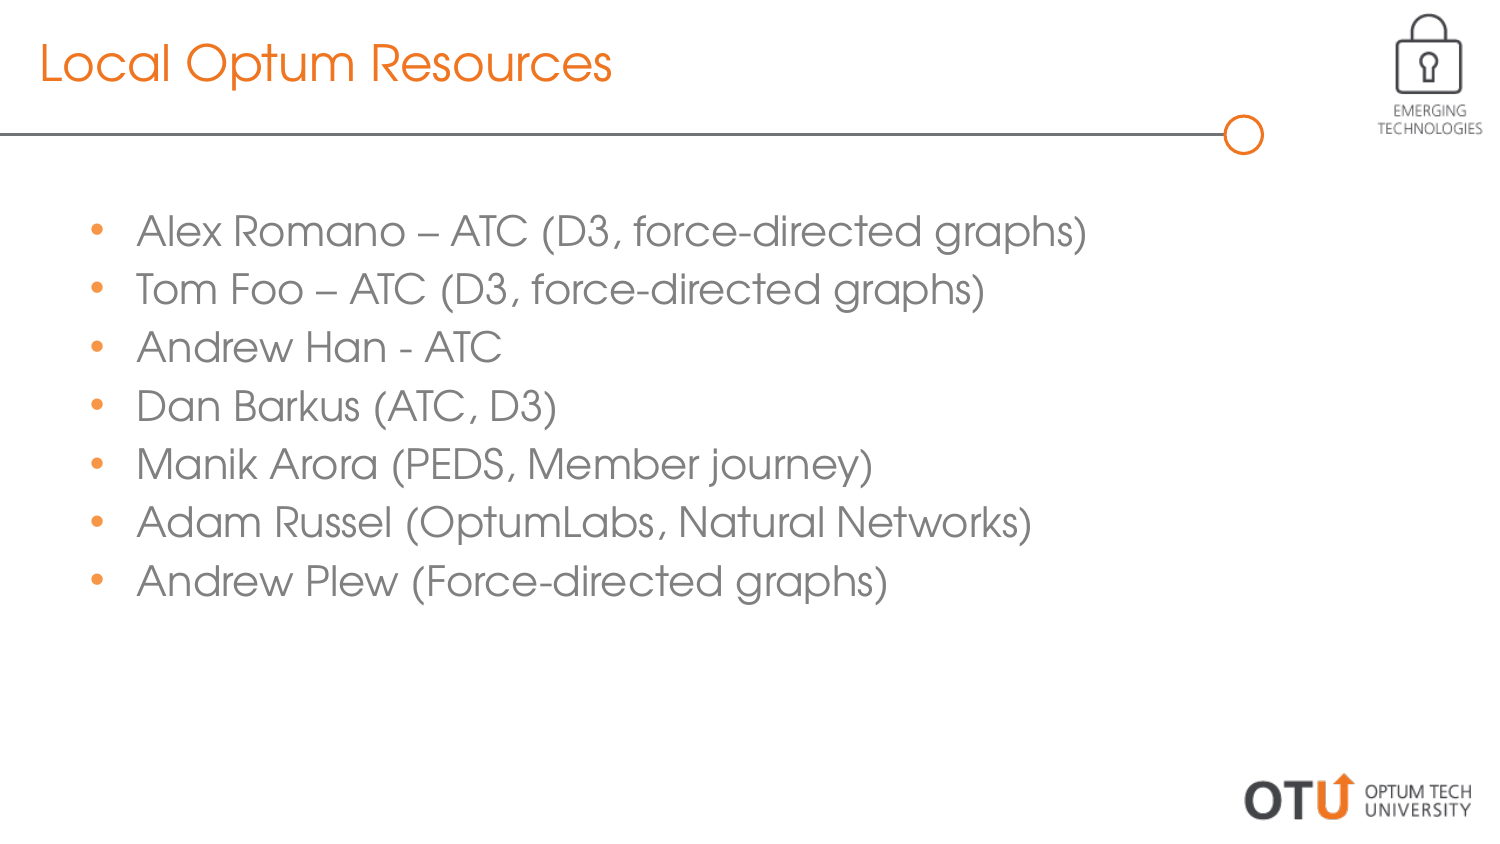

Local Optum Resources
Alex Romano – ATC (D3, force-directed graphs)
Tom Foo – ATC (D3, force-directed graphs)
Andrew Han - ATC
Dan Barkus (ATC, D3)
Manik Arora (PEDS, Member journey)
Adam Russel (OptumLabs, Natural Networks)
Andrew Plew (Force-directed graphs)